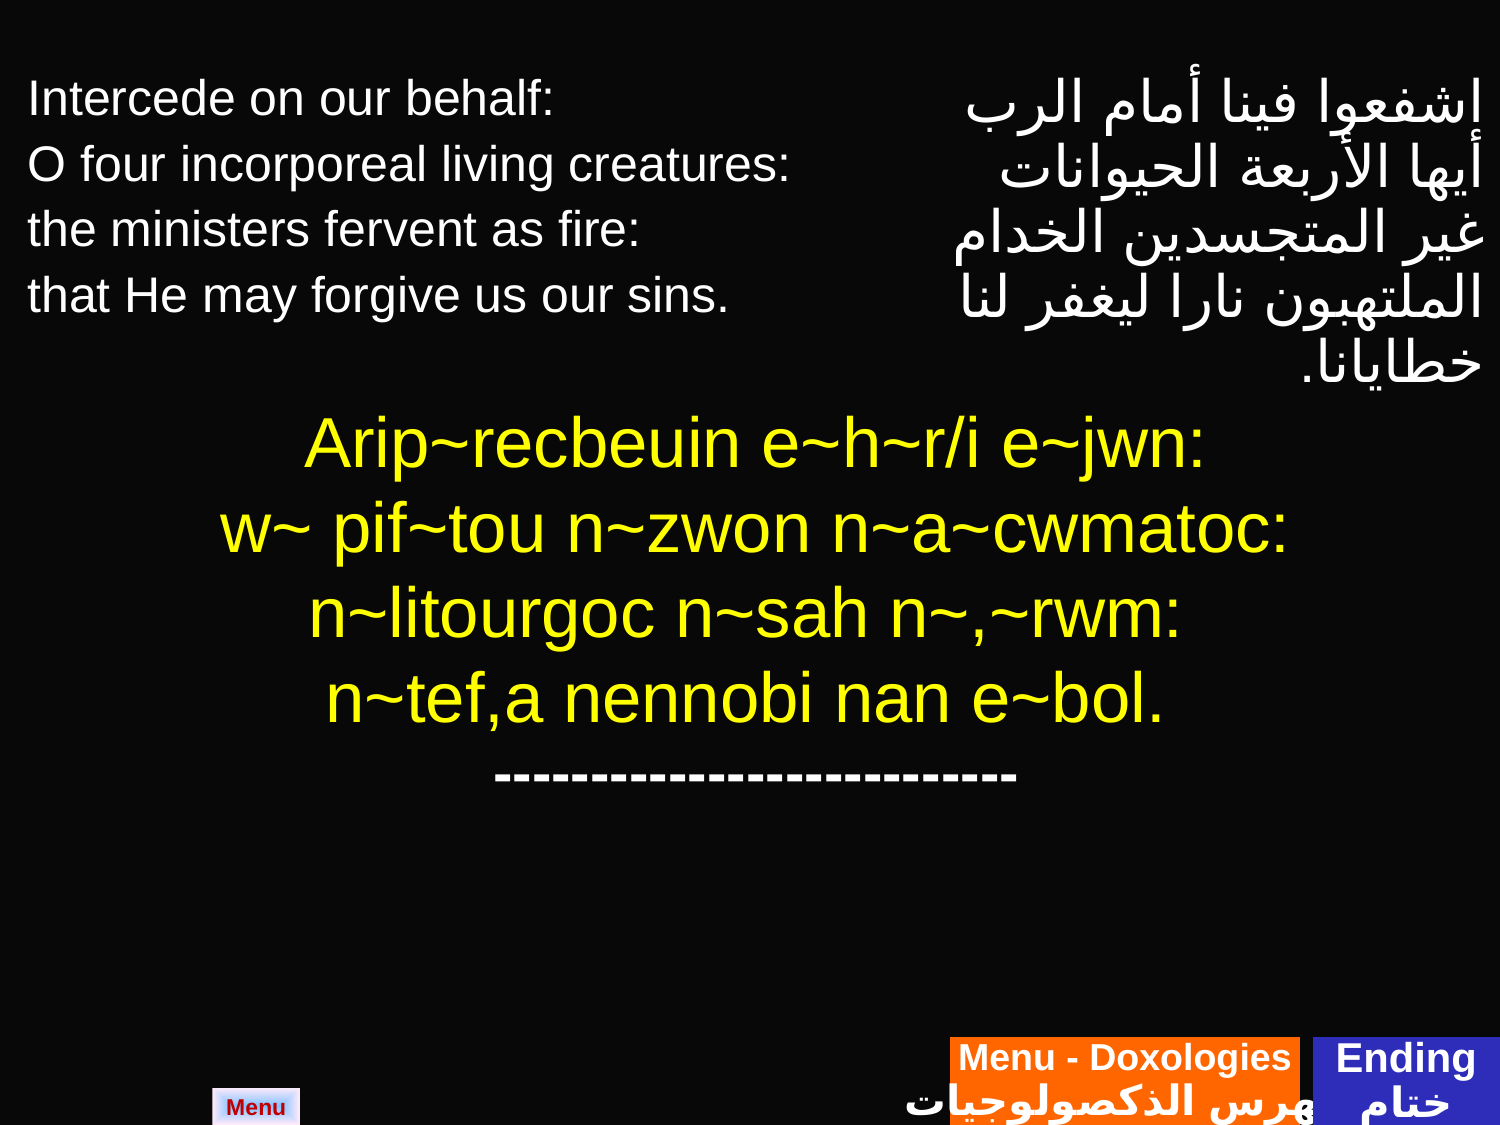

| Intercede on our behalf: O four incorporeal living creatures: the ministers fervent as fire: that He may forgive us our sins. | اشفعوا فينا أمام الرب أيها الأربعة الحيوانات غير المتجسدين الخدام الملتهبون نارا ليغفر لنا خطايانا. |
| --- | --- |
| Arip~recbeuin e~h~r/i e~jwn: w~ pif~tou n~zwon n~a~cwmatoc: n~litourgoc n~sah n~,~rwm: n~tef,a nennobi nan e~bol. |  |
| --------------------------- |  |
Menu - Doxologies
فهرس الذكصولوجيات
Ending
ختام
Menu